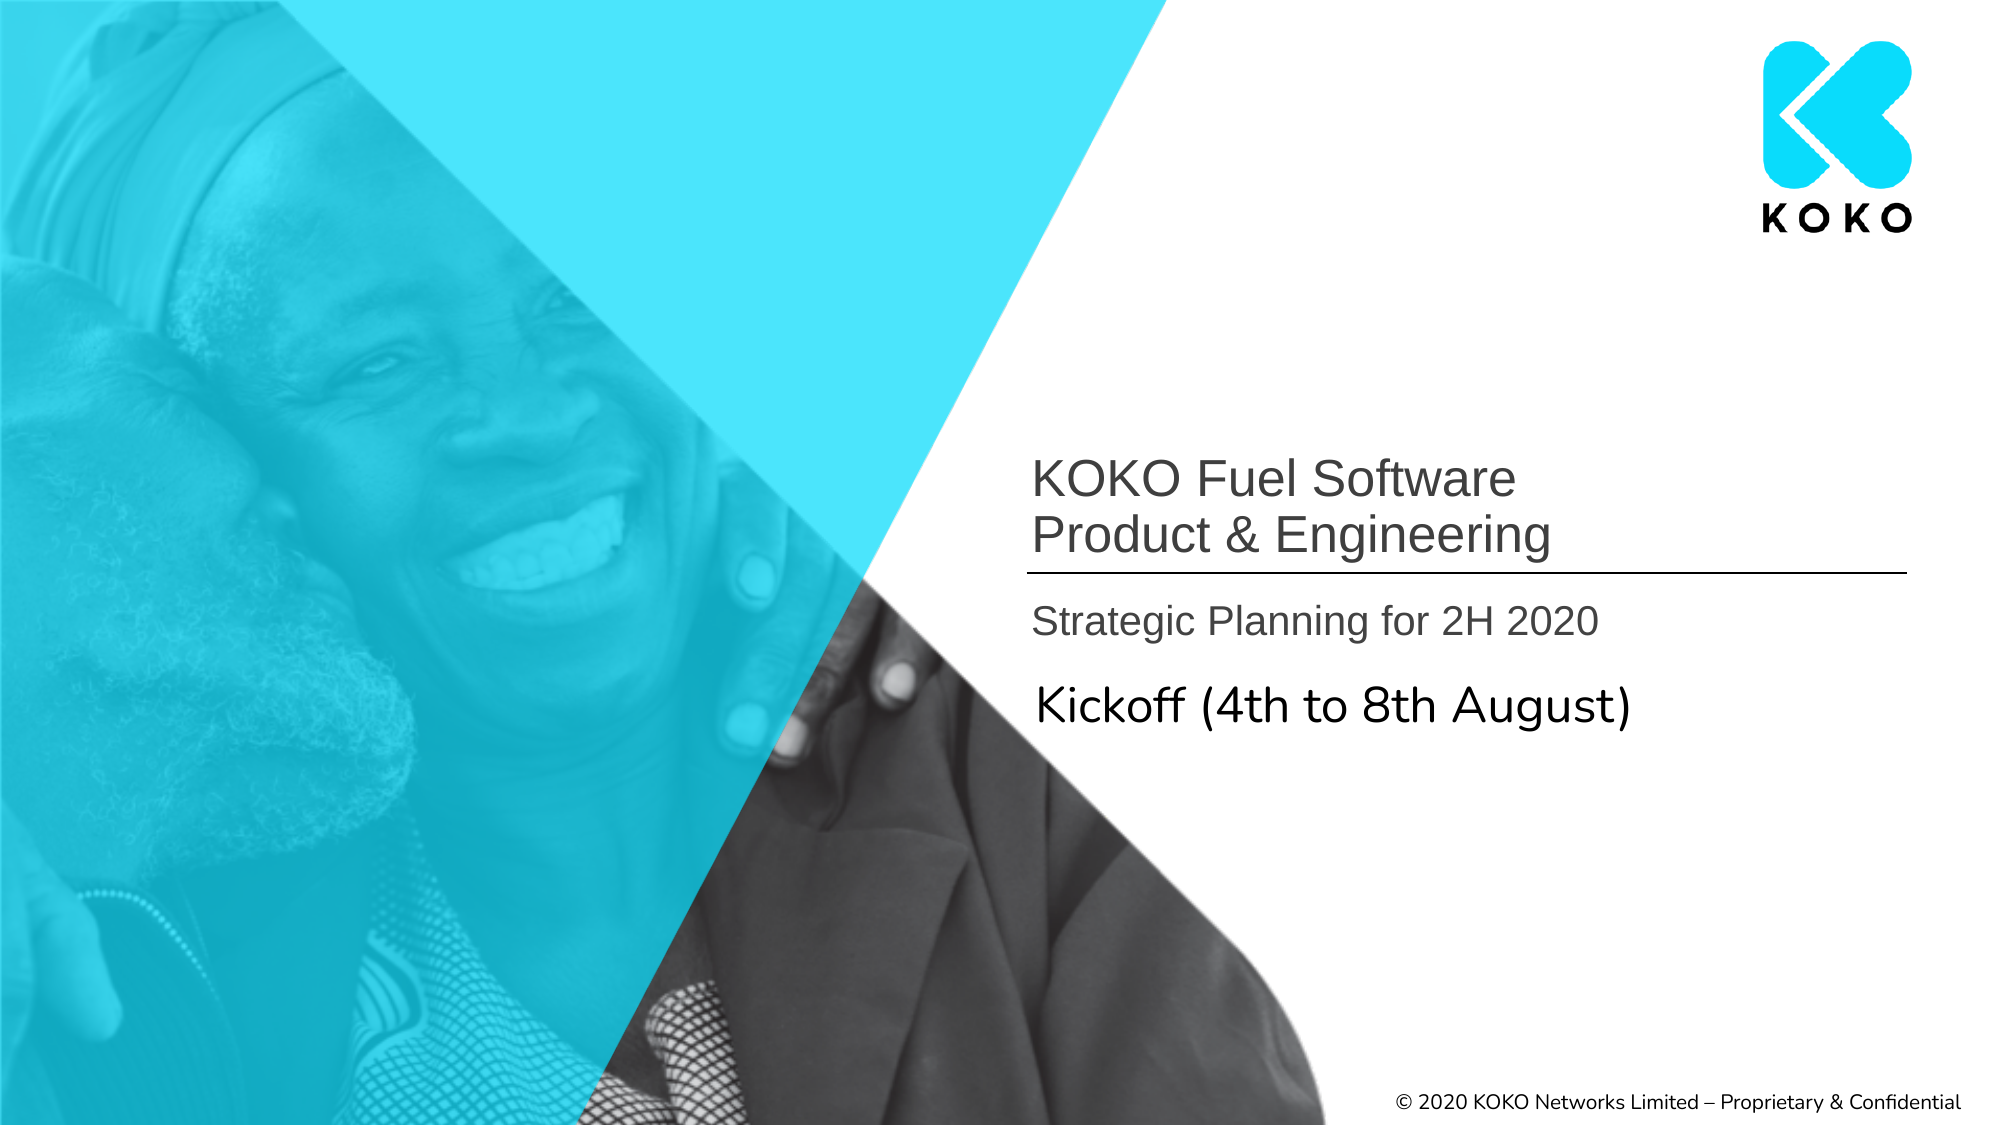

KOKO Fuel Software
Product & Engineering
Strategic Planning for 2H 2020
Kickoff (4th to 8th August)